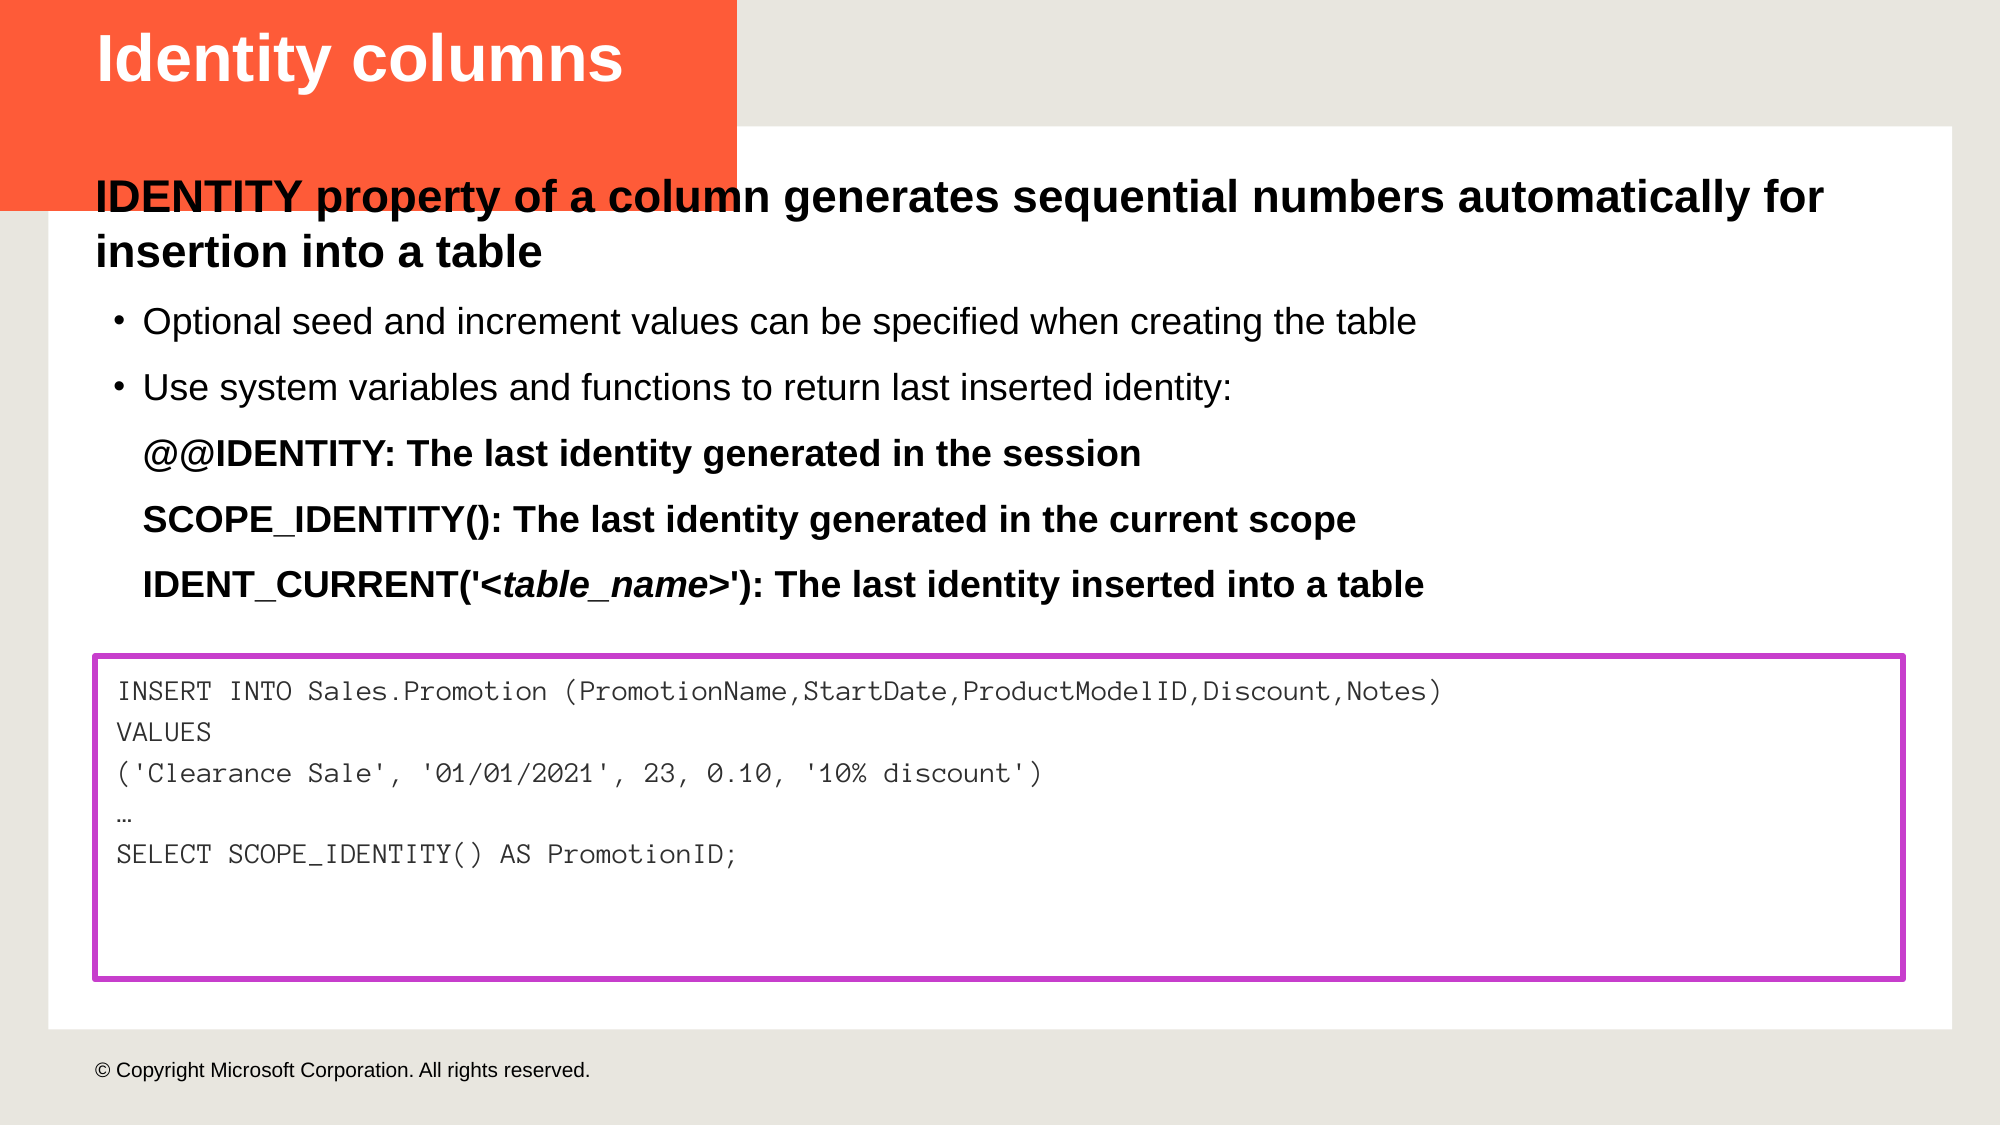

Identity columns
IDENTITY property of a column generates sequential numbers automatically for insertion into a table
Optional seed and increment values can be specified when creating the table
Use system variables and functions to return last inserted identity:
@@IDENTITY: The last identity generated in the session
SCOPE_IDENTITY(): The last identity generated in the current scope
IDENT_CURRENT('<table_name>'): The last identity inserted into a table
INSERT INTO Sales.Promotion (PromotionName,StartDate,ProductModelID,Discount,Notes)
VALUES
('Clearance Sale', '01/01/2021', 23, 0.10, '10% discount')
…
SELECT SCOPE_IDENTITY() AS PromotionID;